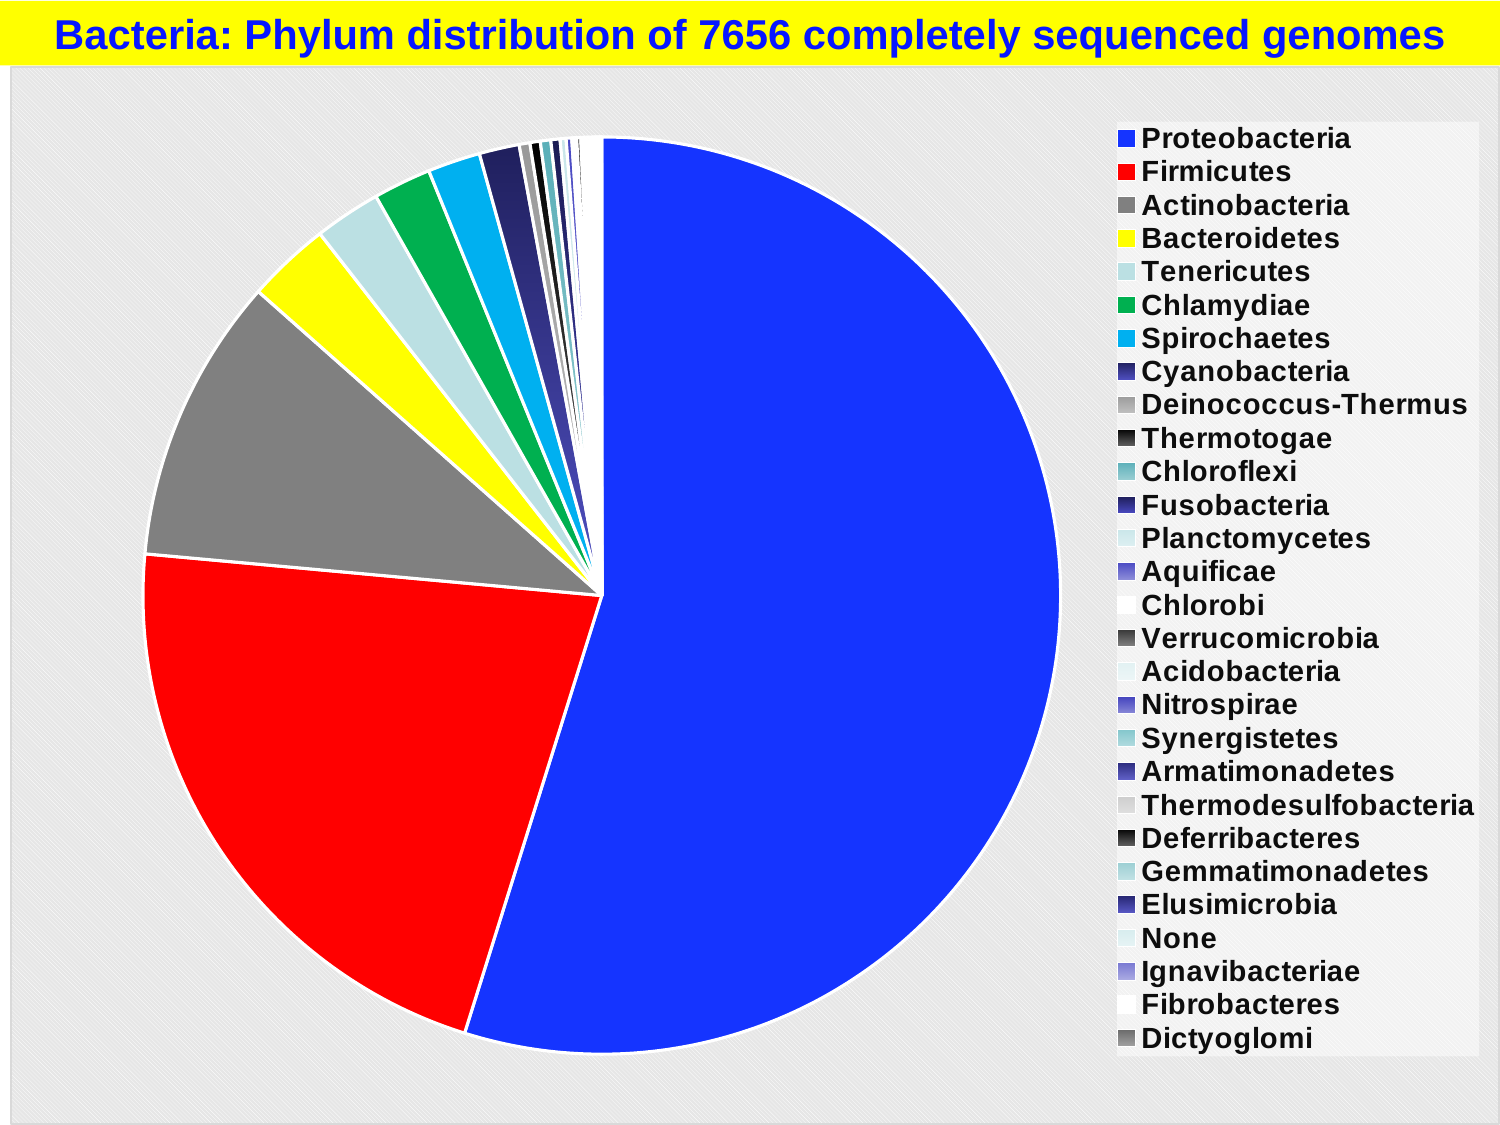

Bacteria: Phylum distribution of 7656 completely sequenced genomes

### Chart

| Category | Nb |
|---|---|
| Proteobacteria | 4198.0 |
| Firmicutes | 1655.0 |
| Actinobacteria | 772.0 |
| Bacteroidetes | 225.0 |
| Tenericutes | 179.0 |
| Chlamydiae | 156.0 |
| Spirochaetes | 142.0 |
| Cyanobacteria | 108.0 |
| Deinococcus-Thermus | 29.0 |
| Thermotogae | 28.0 |
| Chloroflexi | 28.0 |
| Fusobacteria | 25.0 |
| Planctomycetes | 16.0 |
| Aquificae | 15.0 |
| Chlorobi | 13.0 |
| Verrucomicrobia | 11.0 |
| Acidobacteria | 9.0 |
| Nitrospirae | 8.0 |
| Synergistetes | 6.0 |
| Armatimonadetes | 5.0 |
| Thermodesulfobacteria | 4.0 |
| Deferribacteres | 4.0 |
| Gemmatimonadetes | 3.0 |
| Elusimicrobia | 3.0 |
| None | 2.0 |
| Ignavibacteriae | 2.0 |
| Fibrobacteres | 2.0 |
| Dictyoglomi | 2.0 |
| Kiritimatiellaeota | 1.0 |
| Chrysiogenetes | 1.0 |
| Candidatus_Saccharibacteria | 1.0 |
| Candidatus_Cloacimonetes | 1.0 |
| Calditrichaeota | 1.0 |
| Caldiserica | 1.0 |